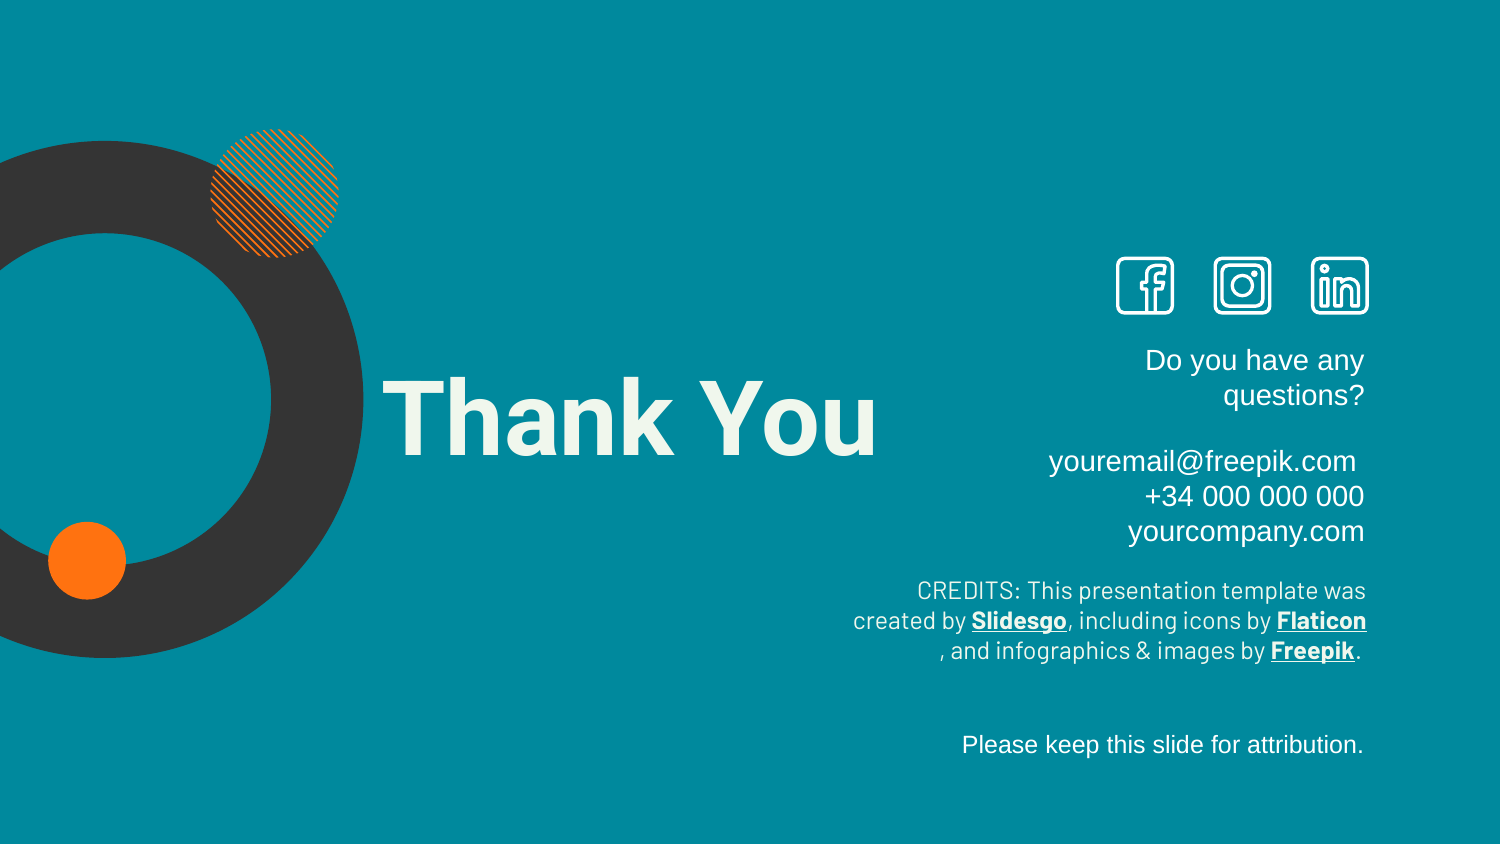

Do you have any questions?
# Thank You
youremail@freepik.com
+34 000 000 000
yourcompany.com
Please keep this slide for attribution.